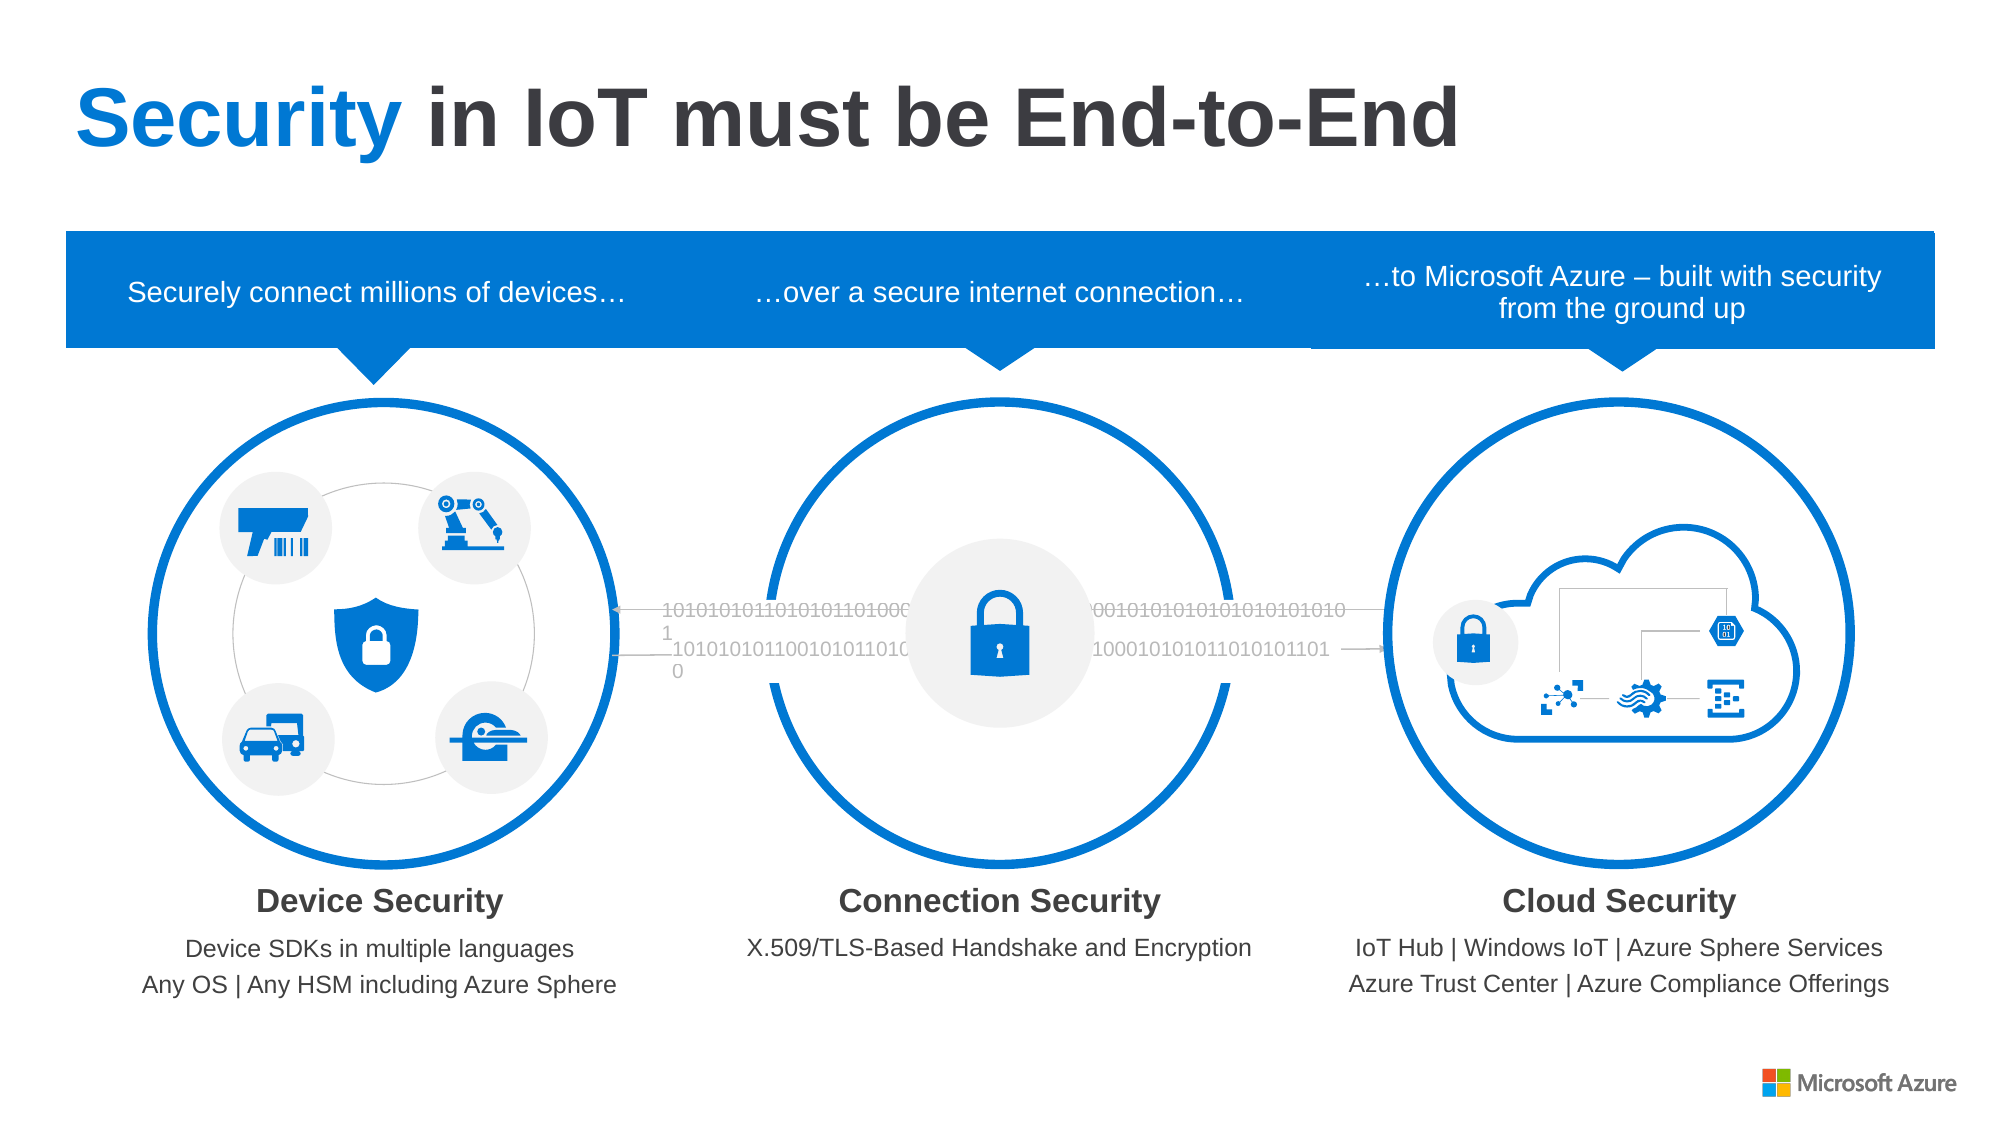

Security in IoT must be End-to-End

…to Microsoft Azure – built with security from the ground up
Securely connect millions of devices…
…over a secure internet connection…

Connection Security
X.509/TLS-Based Handshake and Encryption

Cloud Security
IoT Hub | Windows IoT | Azure Sphere Services
Azure Trust Center | Azure Compliance Offerings

Device Security
Device SDKs in multiple languages
Any OS | Any HSM including Azure Sphere

1010101011010101101000101010101011101000101010101010101010101
10101010110010101101000101010101011101000101010110101011010